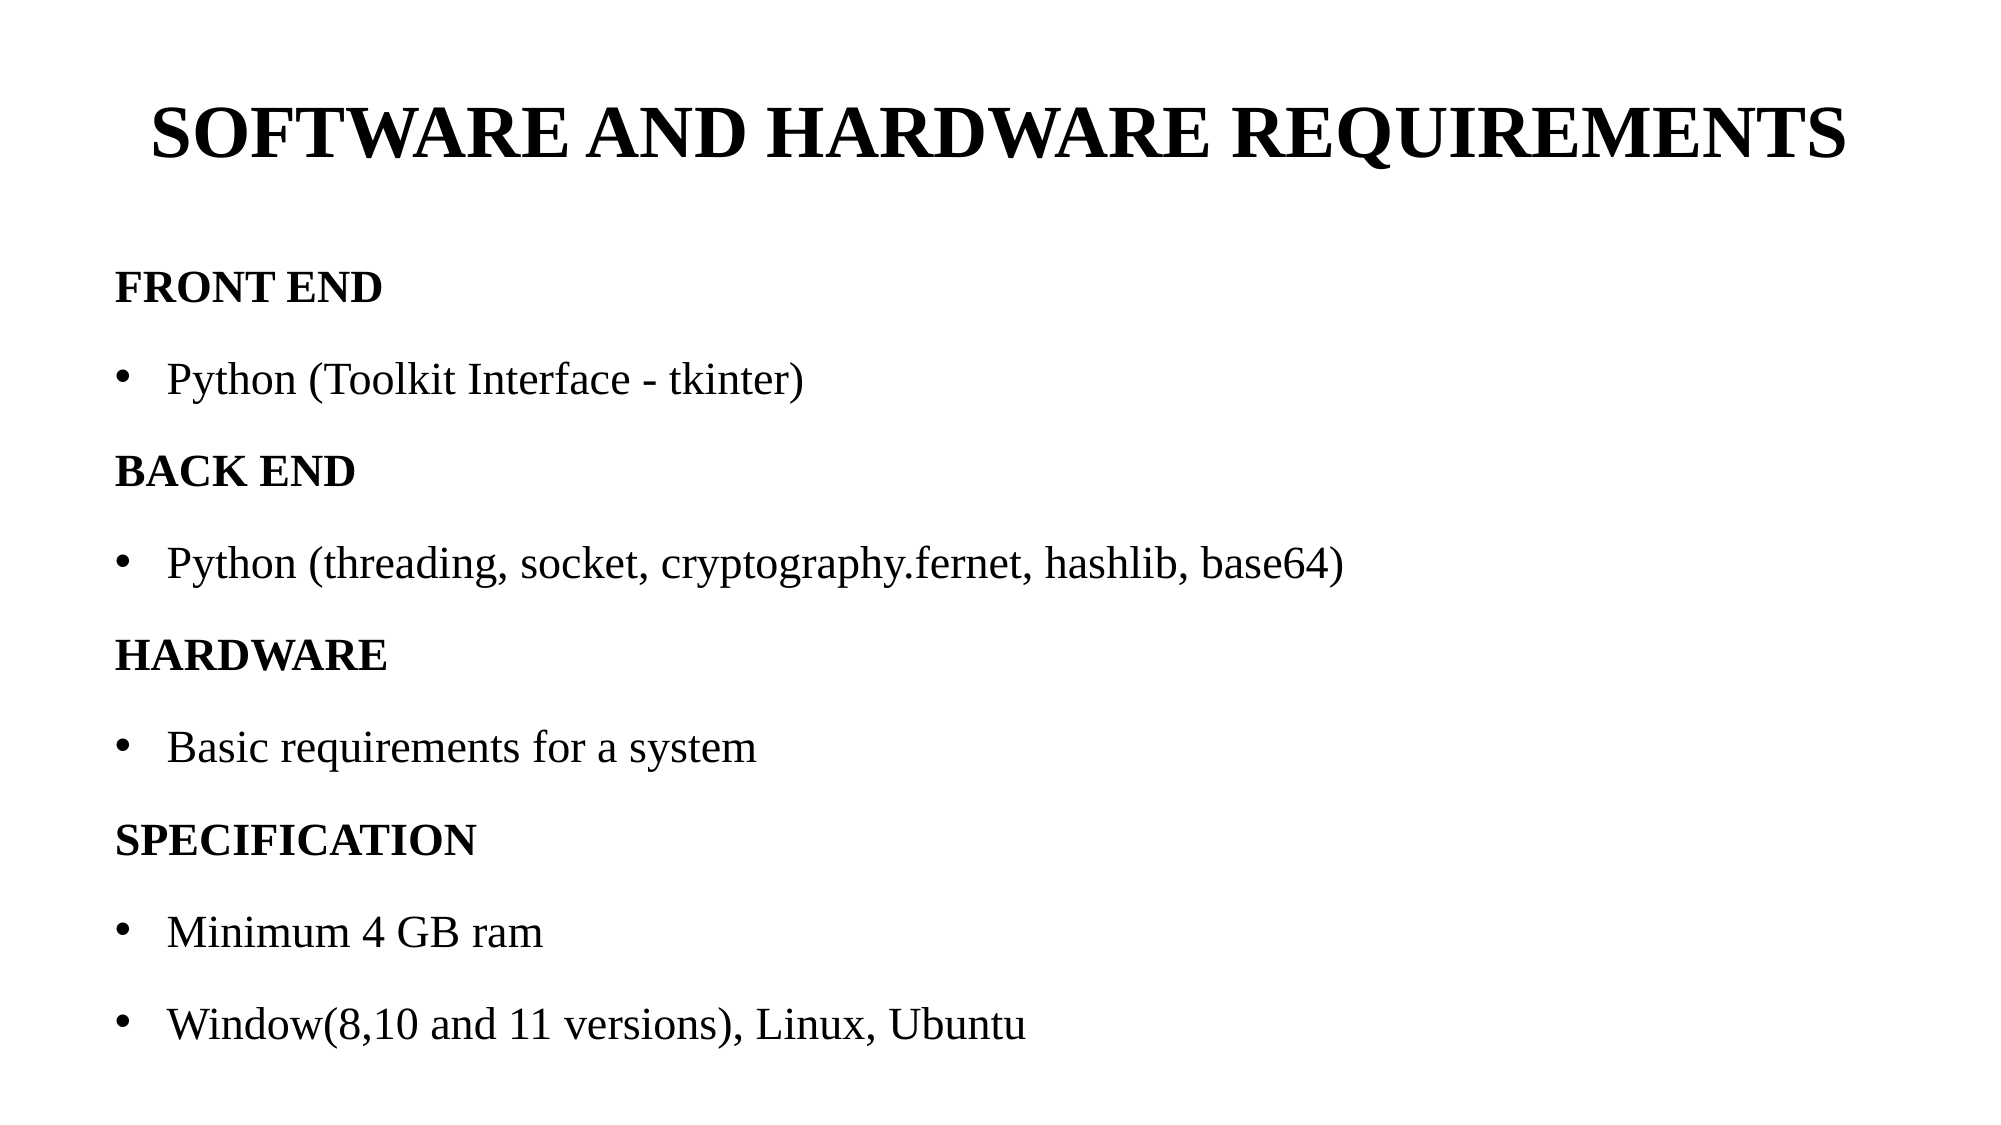

# SOFTWARE AND HARDWARE REQUIREMENTS
FRONT END
Python (Toolkit Interface - tkinter)
BACK END
Python (threading, socket, cryptography.fernet, hashlib, base64)
HARDWARE
Basic requirements for a system
SPECIFICATION
Minimum 4 GB ram
Window(8,10 and 11 versions), Linux, Ubuntu